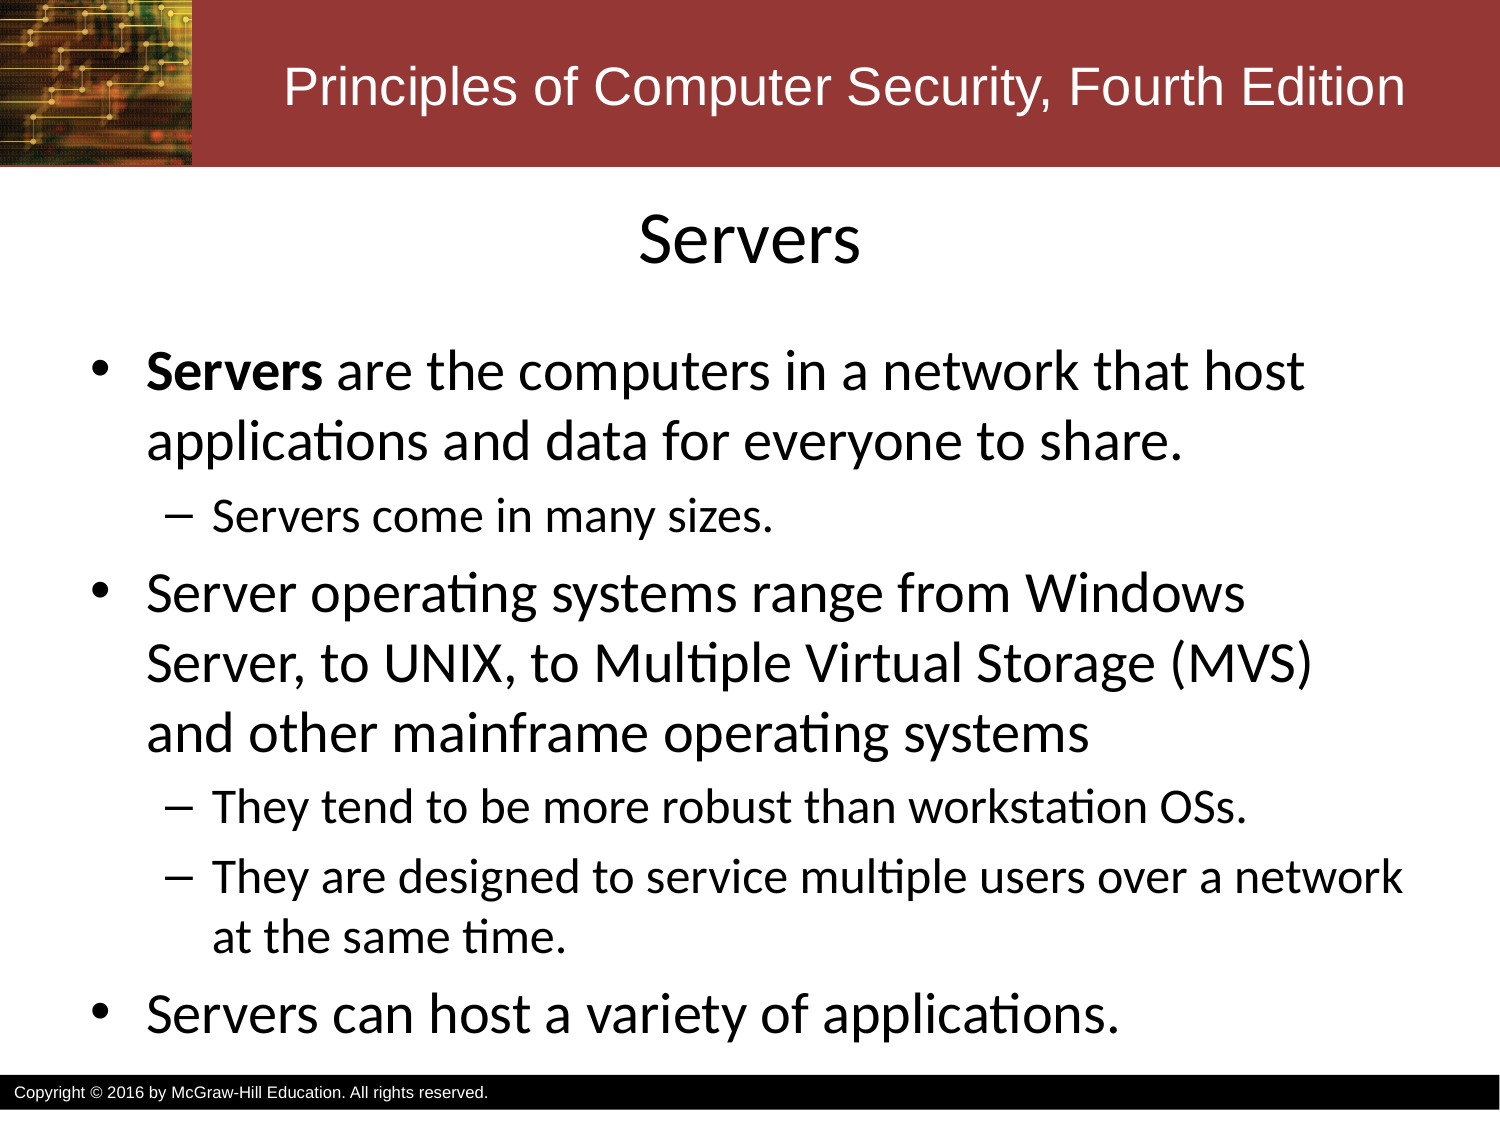

# Servers
Servers are the computers in a network that host applications and data for everyone to share.
Servers come in many sizes.
Server operating systems range from Windows Server, to UNIX, to Multiple Virtual Storage (MVS) and other mainframe operating systems
They tend to be more robust than workstation OSs.
They are designed to service multiple users over a network at the same time.
Servers can host a variety of applications.